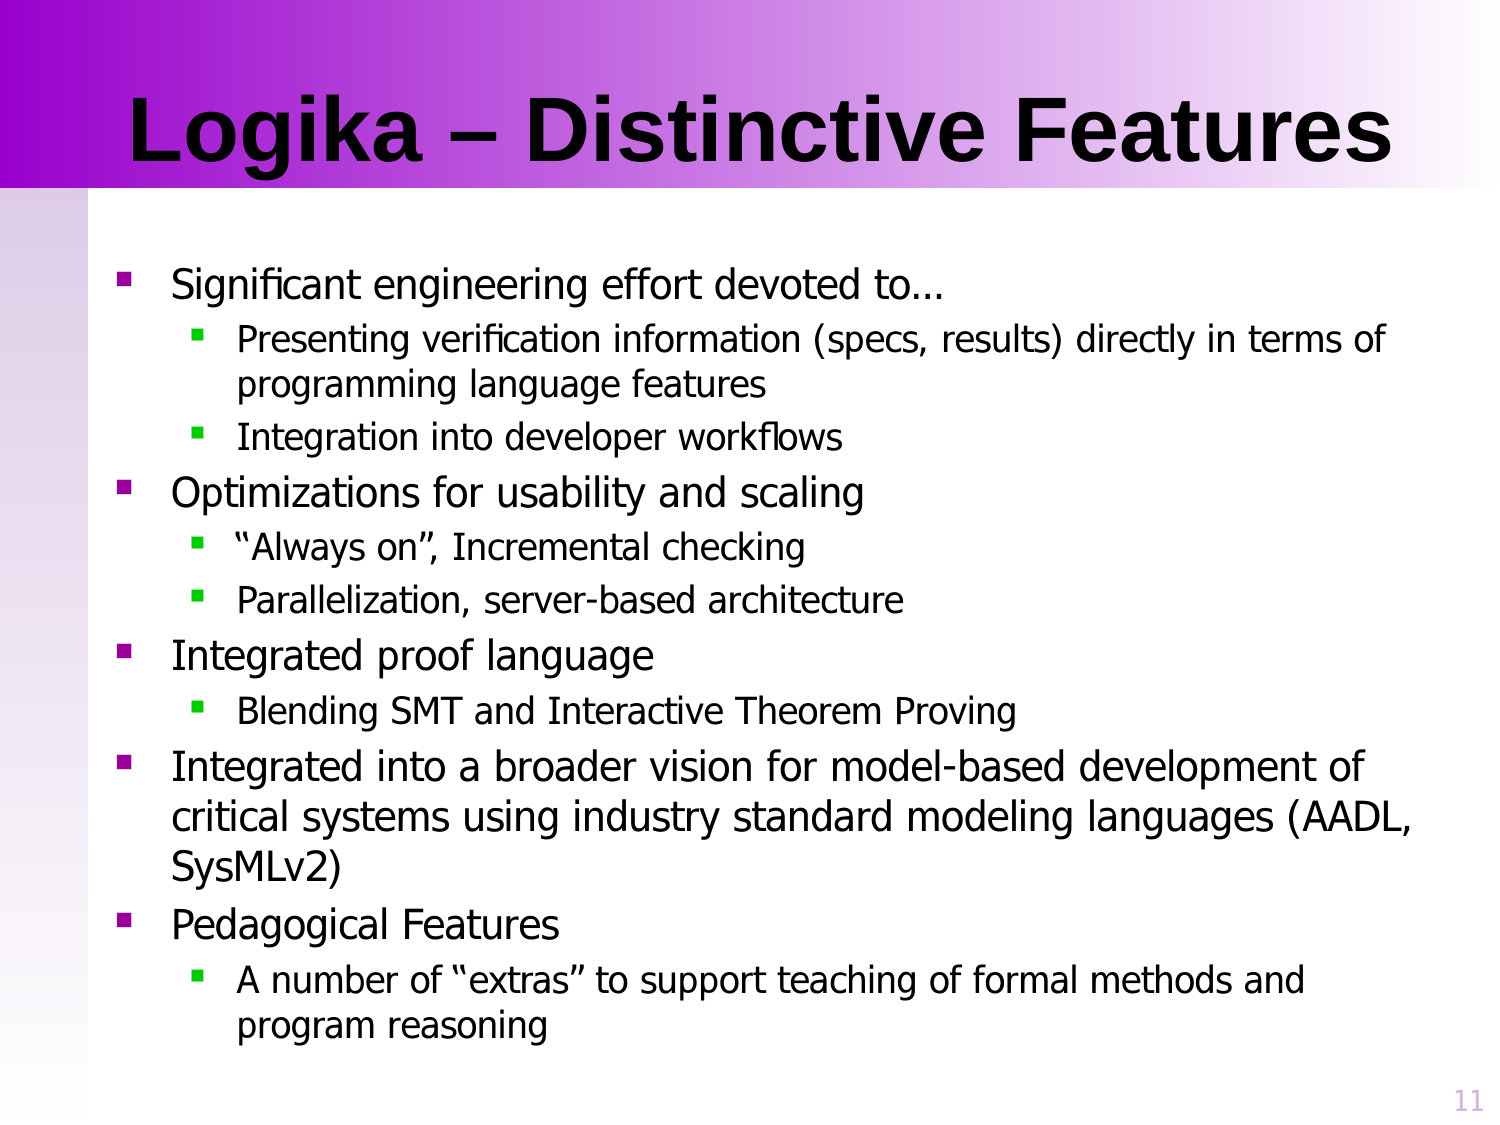

# Logika – Distinctive Features
Significant engineering effort devoted to…
Presenting verification information (specs, results) directly in terms of programming language features
Integration into developer workflows
Optimizations for usability and scaling
“Always on”, Incremental checking
Parallelization, server-based architecture
Integrated proof language
Blending SMT and Interactive Theorem Proving
Integrated into a broader vision for model-based development of critical systems using industry standard modeling languages (AADL, SysMLv2)
Pedagogical Features
A number of “extras” to support teaching of formal methods and program reasoning

11